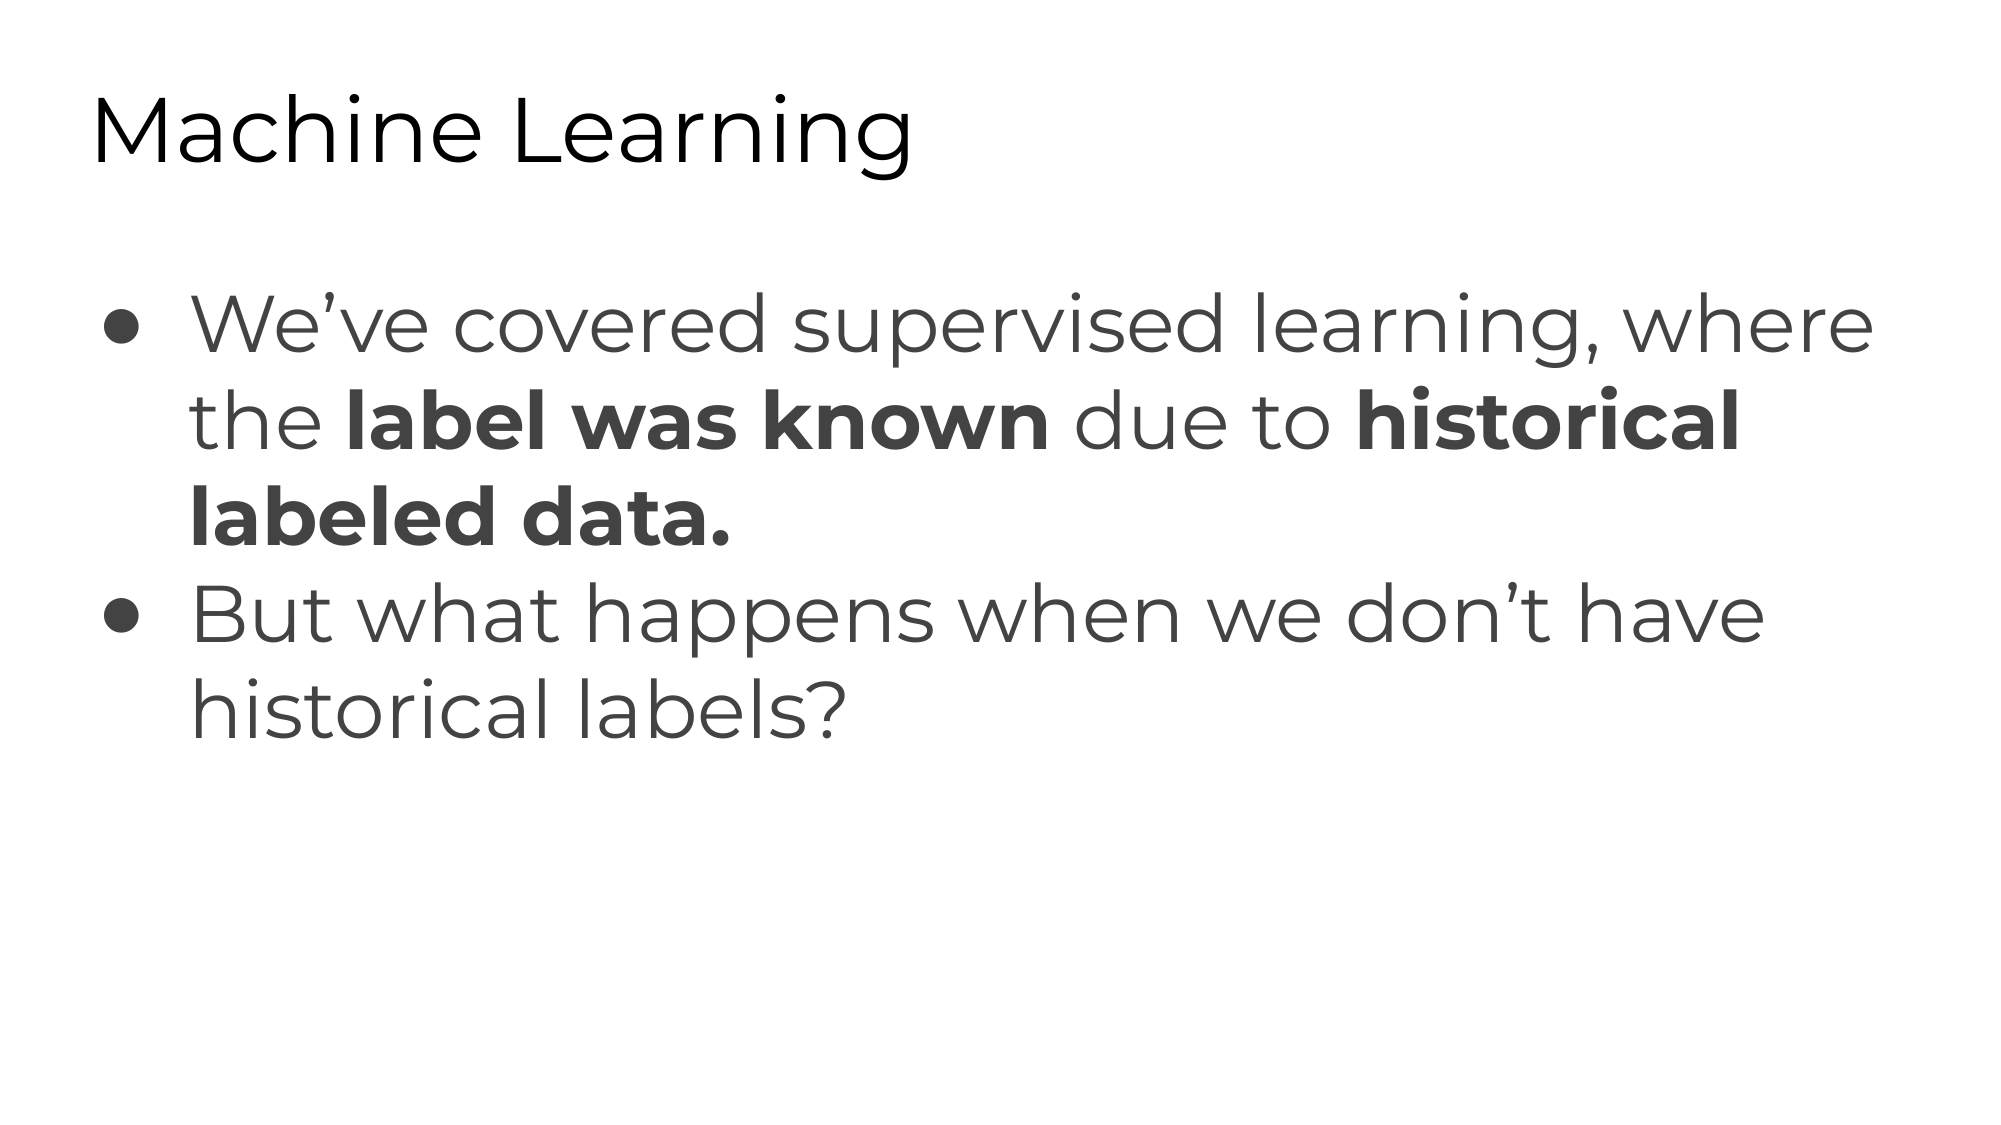

# Machine Learning

We’ve covered supervised learning, where the label was known due to historical labeled data.
But what happens when we don’t have historical labels?